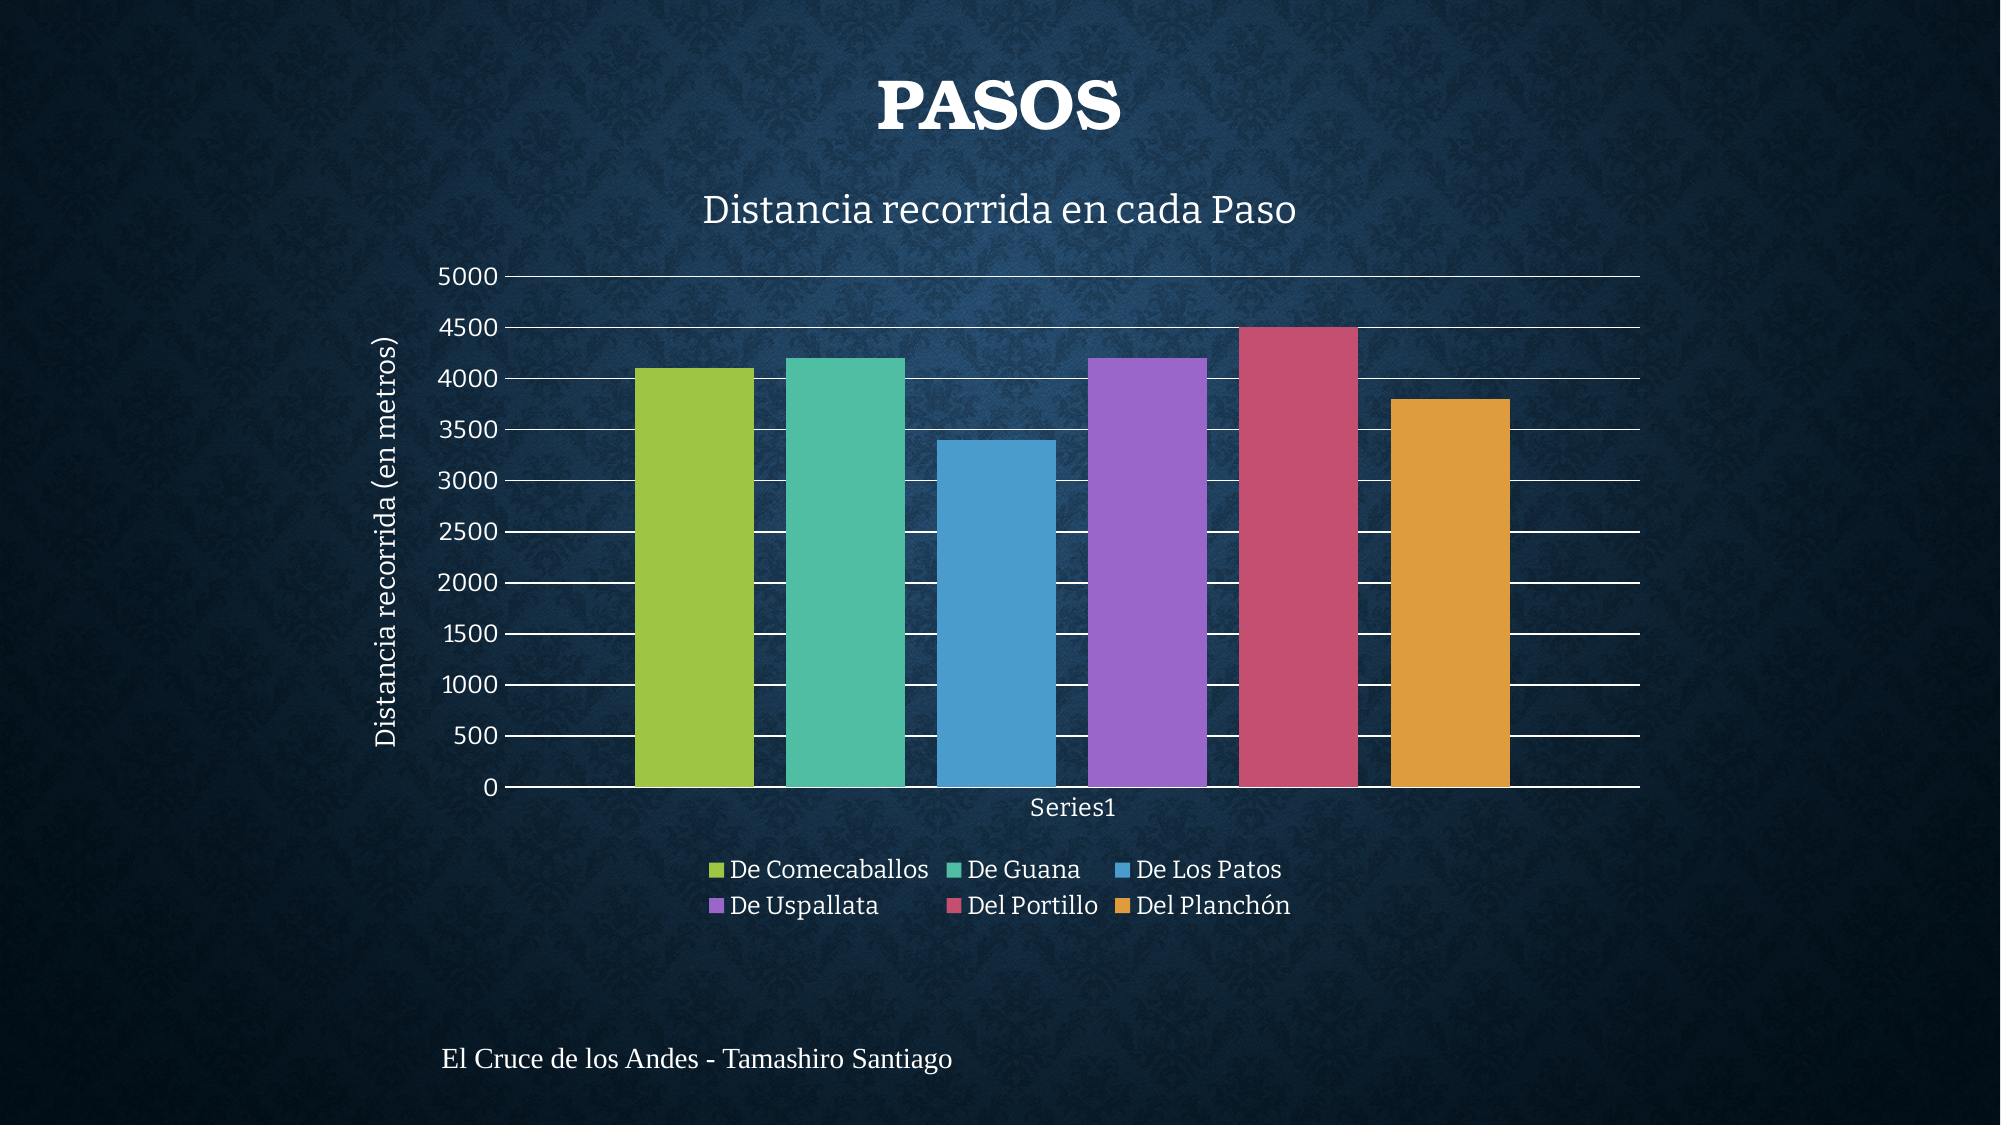

# PASOS

### Chart: Distancia recorrida en cada Paso

| Category | De Comecaballos | De Guana | De Los Patos | De Uspallata | Del Portillo | Del Planchón |
|---|---|---|---|---|---|---|
|  | 4100.0 | 4200.0 | 3400.0 | 4200.0 | 4500.0 | 3800.0 |
El Cruce de los Andes - Tamashiro Santiago